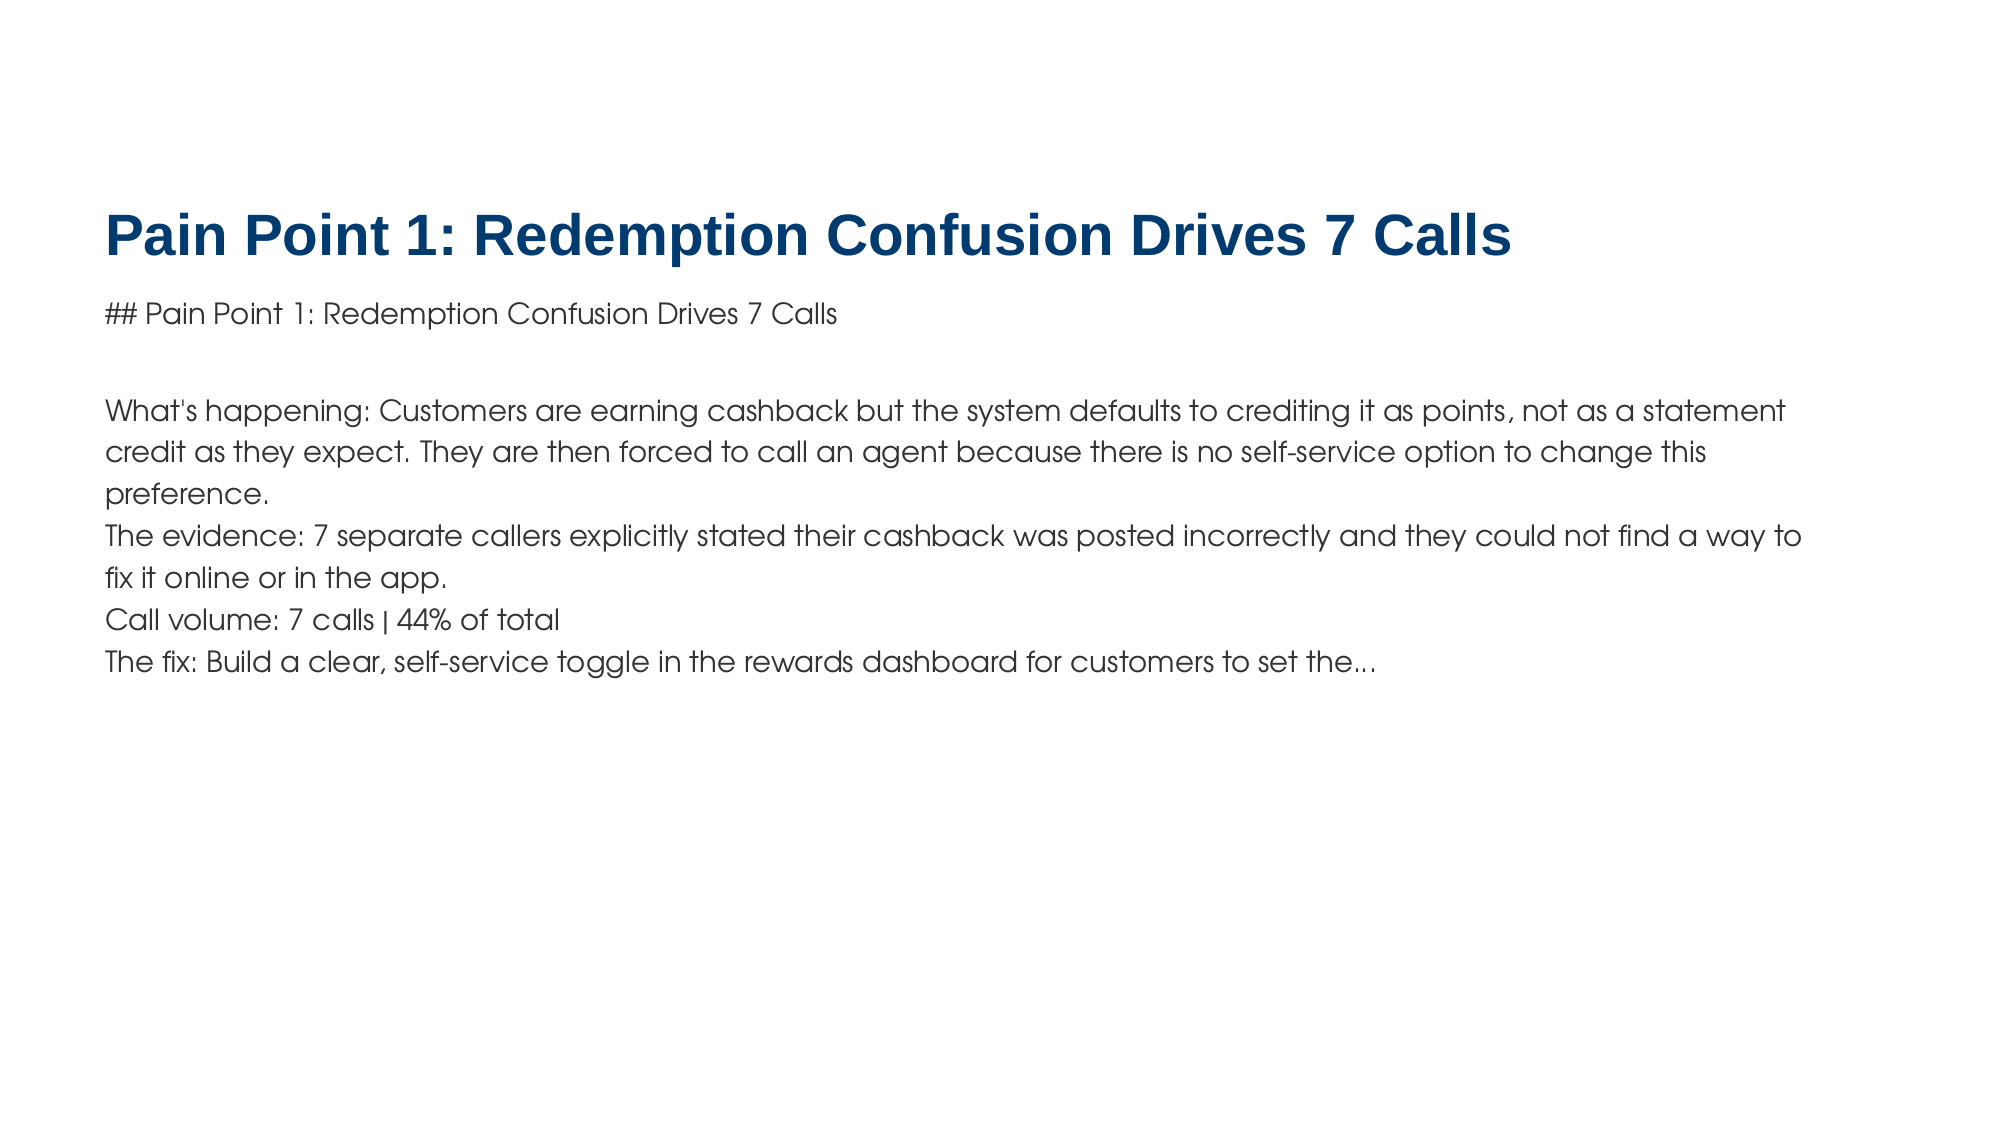

# Pain Point 1: Redemption Confusion Drives 7 Calls
## Pain Point 1: Redemption Confusion Drives 7 Calls What's happening: Customers are earning cashback but the system defaults to crediting it as points, not as a statement credit as they expect. They are then forced to call an agent because there is no self-service option to change this preference. The evidence: 7 separate callers explicitly stated their cashback was posted incorrectly and they could not find a way to fix it online or in the app. Call volume: 7 calls | 44% of total The fix: Build a clear, self-service toggle in the rewards dashboard for customers to set the...